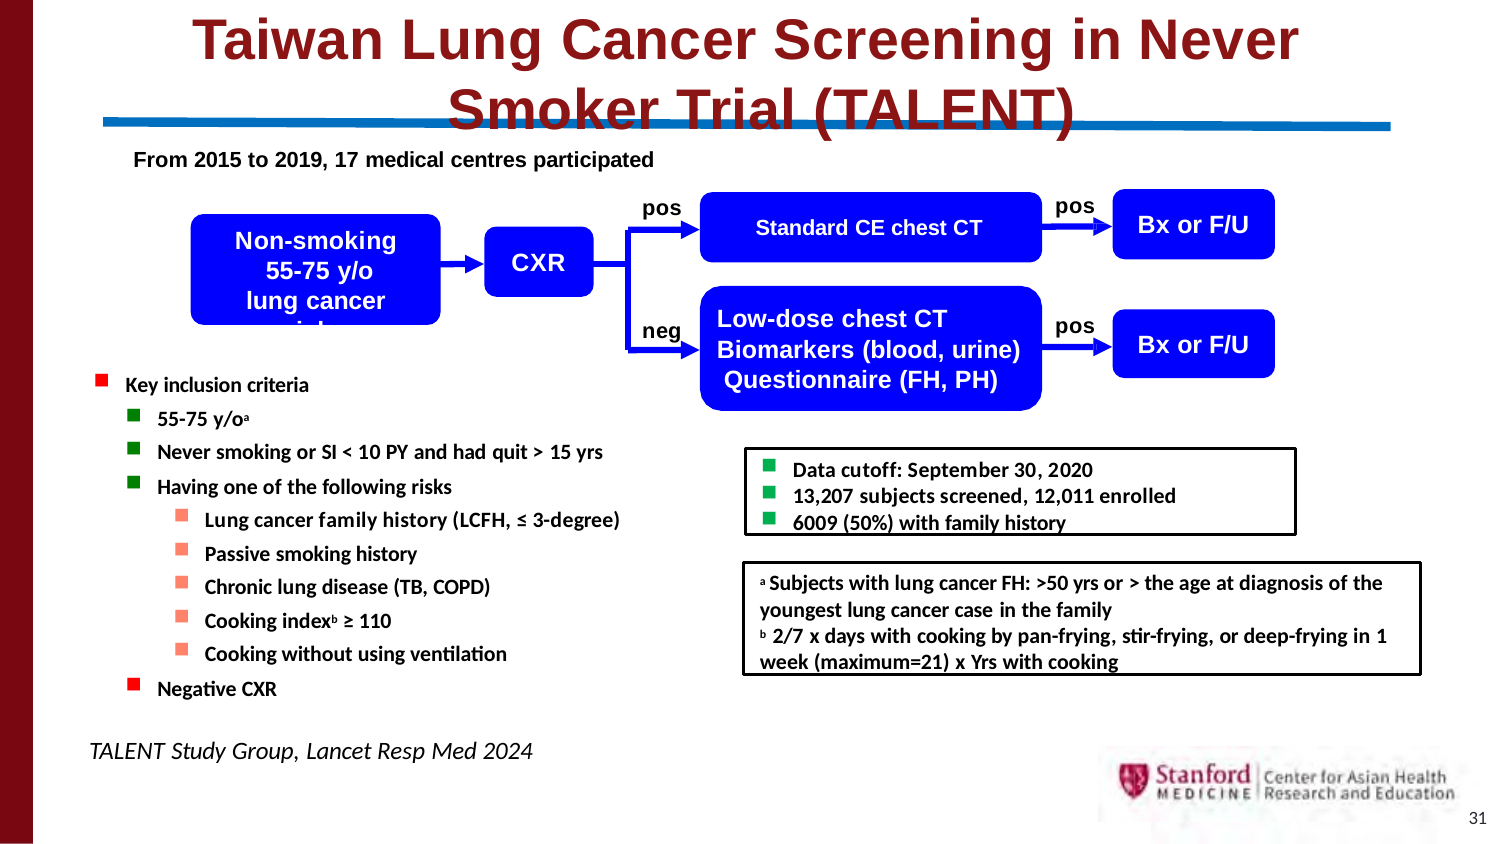

# Taiwan Lung Cancer Screening in Never  Smoker Trial (TALENT)

From 2015 to 2019, 17 medical centres participated

pos
pos

Bx or F/U
Standard CE chest CT

Non-smoking  55-75 y/o
lung cancer risks

CXR

Low-dose chest CT  Biomarkers (blood, urine)  Questionnaire (FH, PH)

pos
neg
Bx or F/U

Key inclusion criteria
55-75 y/oa
Never smoking or SI < 10 PY and had quit > 15 yrs
Having one of the following risks
Data cutoff: September 30, 2020
13,207 subjects screened, 12,011 enrolled
6009 (50%) with family history
Lung cancer family history (LCFH, ≤ 3-degree)
Passive smoking history
Chronic lung disease (TB, COPD)
Cooking indexb ≥ 110
Cooking without using ventilation
a Subjects with lung cancer FH: >50 yrs or > the age at diagnosis of the  youngest lung cancer case in the family
b 2/7 x days with cooking by pan-frying, stir-frying, or deep-frying in 1  week (maximum=21) x Yrs with cooking
Negative CXR

TALENT Study Group, Lancet Resp Med 2024
31